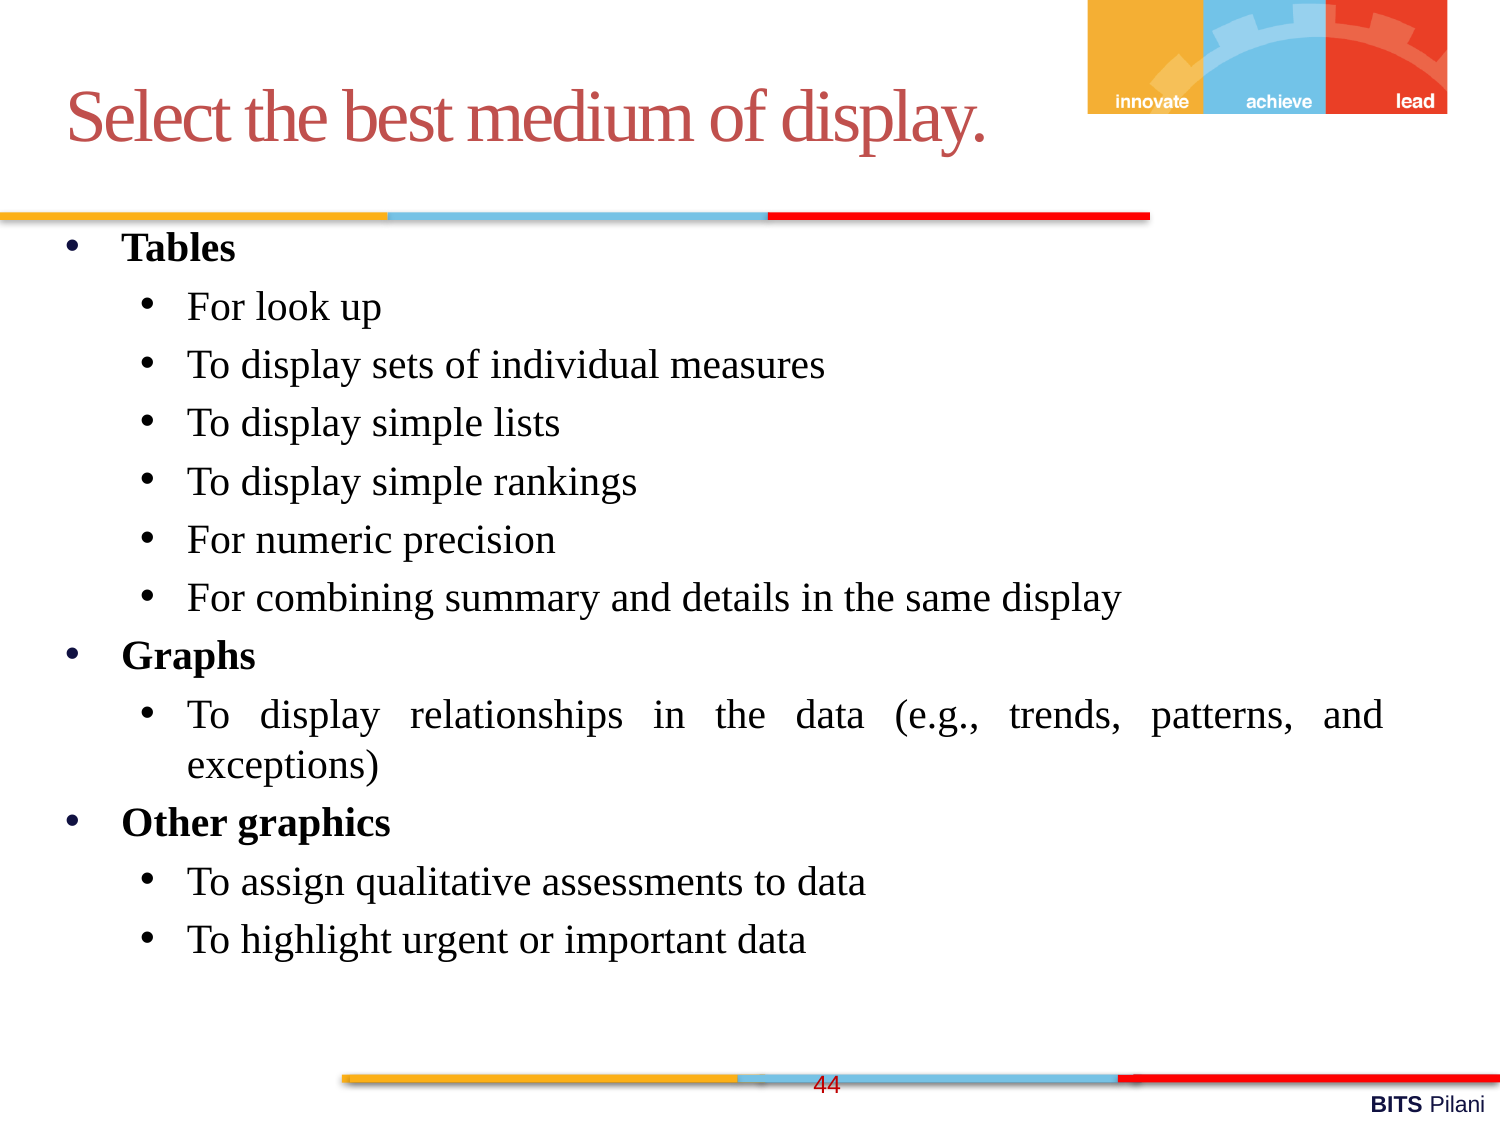

Select the best medium of display.
Tables
For look up
To display sets of individual measures
To display simple lists
To display simple rankings
For numeric precision
For combining summary and details in the same display
Graphs
To display relationships in the data (e.g., trends, patterns, and exceptions)
Other graphics
To assign qualitative assessments to data
To highlight urgent or important data
44